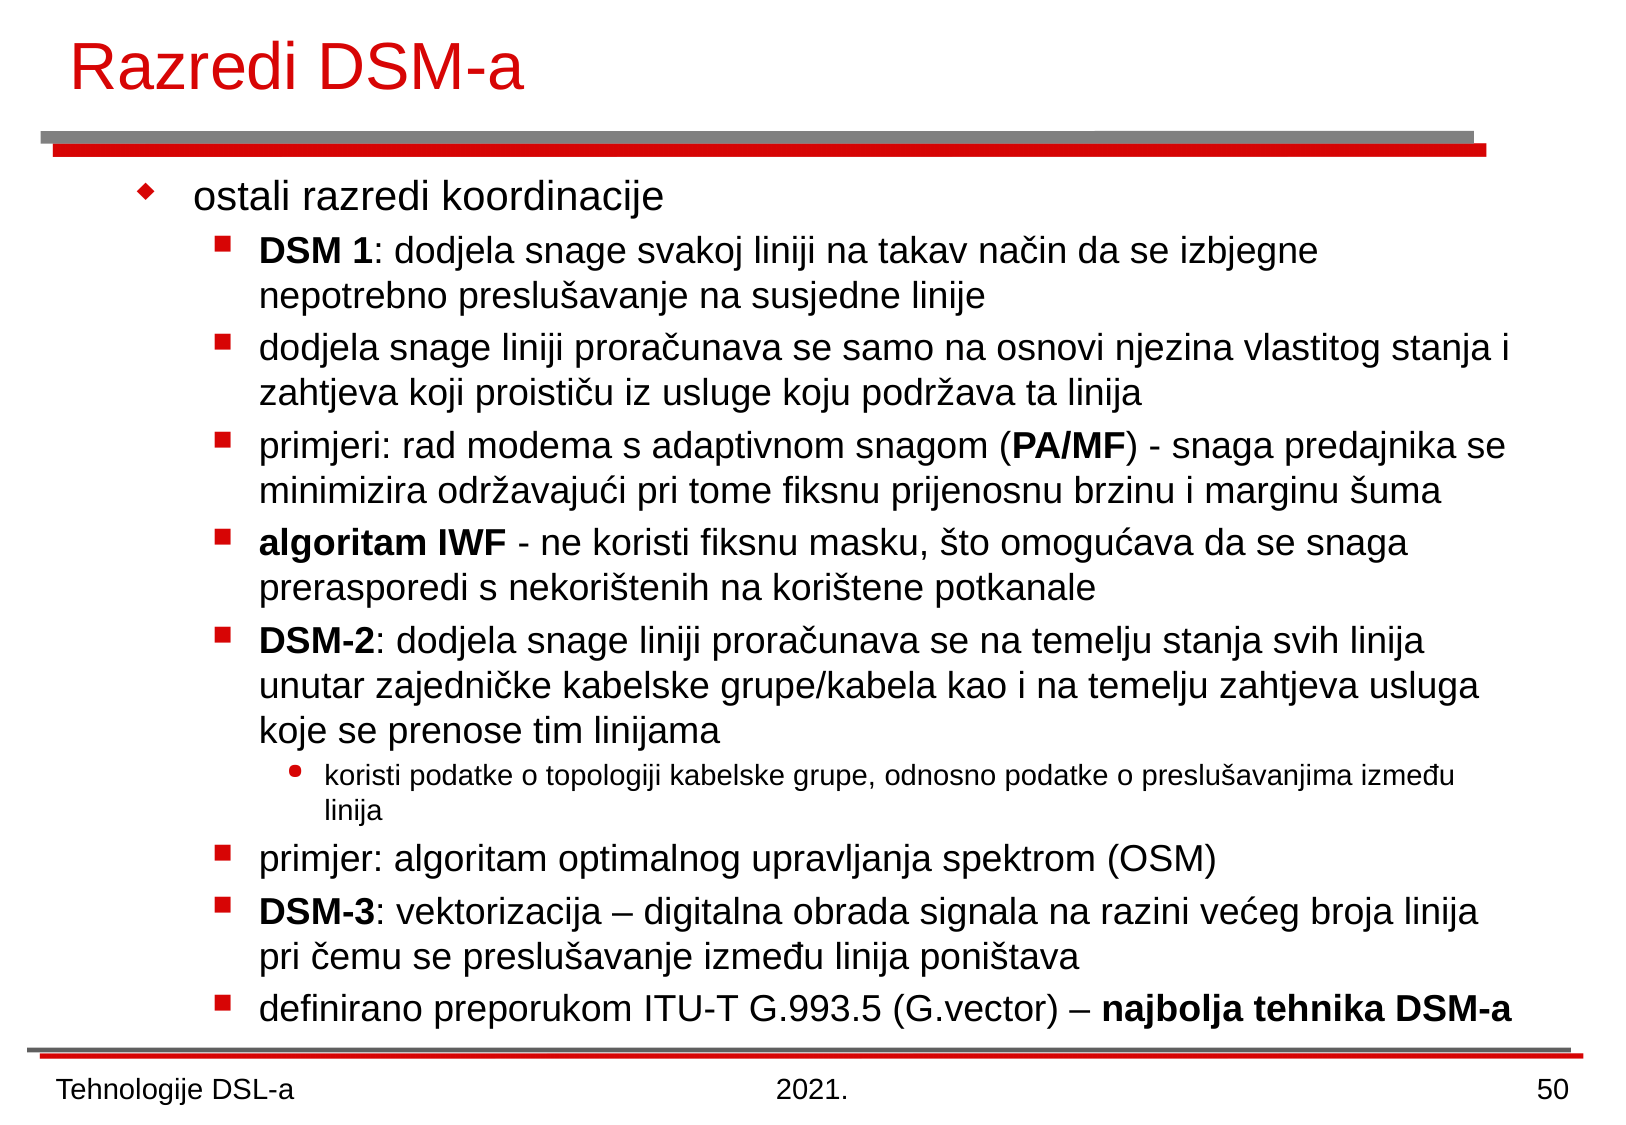

# Razredi DSM-a
ostali razredi koordinacije
DSM 1: dodjela snage svakoj liniji na takav način da se izbjegne nepotrebno preslušavanje na susjedne linije
dodjela snage liniji proračunava se samo na osnovi njezina vlastitog stanja i zahtjeva koji proističu iz usluge koju podržava ta linija
primjeri: rad modema s adaptivnom snagom (PA/MF) - snaga predajnika se minimizira održavajući pri tome fiksnu prijenosnu brzinu i marginu šuma
algoritam IWF - ne koristi fiksnu masku, što omogućava da se snaga prerasporedi s nekorištenih na korištene potkanale
DSM-2: dodjela snage liniji proračunava se na temelju stanja svih linija unutar zajedničke kabelske grupe/kabela kao i na temelju zahtjeva usluga koje se prenose tim linijama
koristi podatke o topologiji kabelske grupe, odnosno podatke o preslušavanjima između linija
primjer: algoritam optimalnog upravljanja spektrom (OSM)
DSM-3: vektorizacija – digitalna obrada signala na razini većeg broja linija pri čemu se preslušavanje između linija poništava
definirano preporukom ITU-T G.993.5 (G.vector) – najbolja tehnika DSM-a

Tehnologije DSL-a
2021.
50